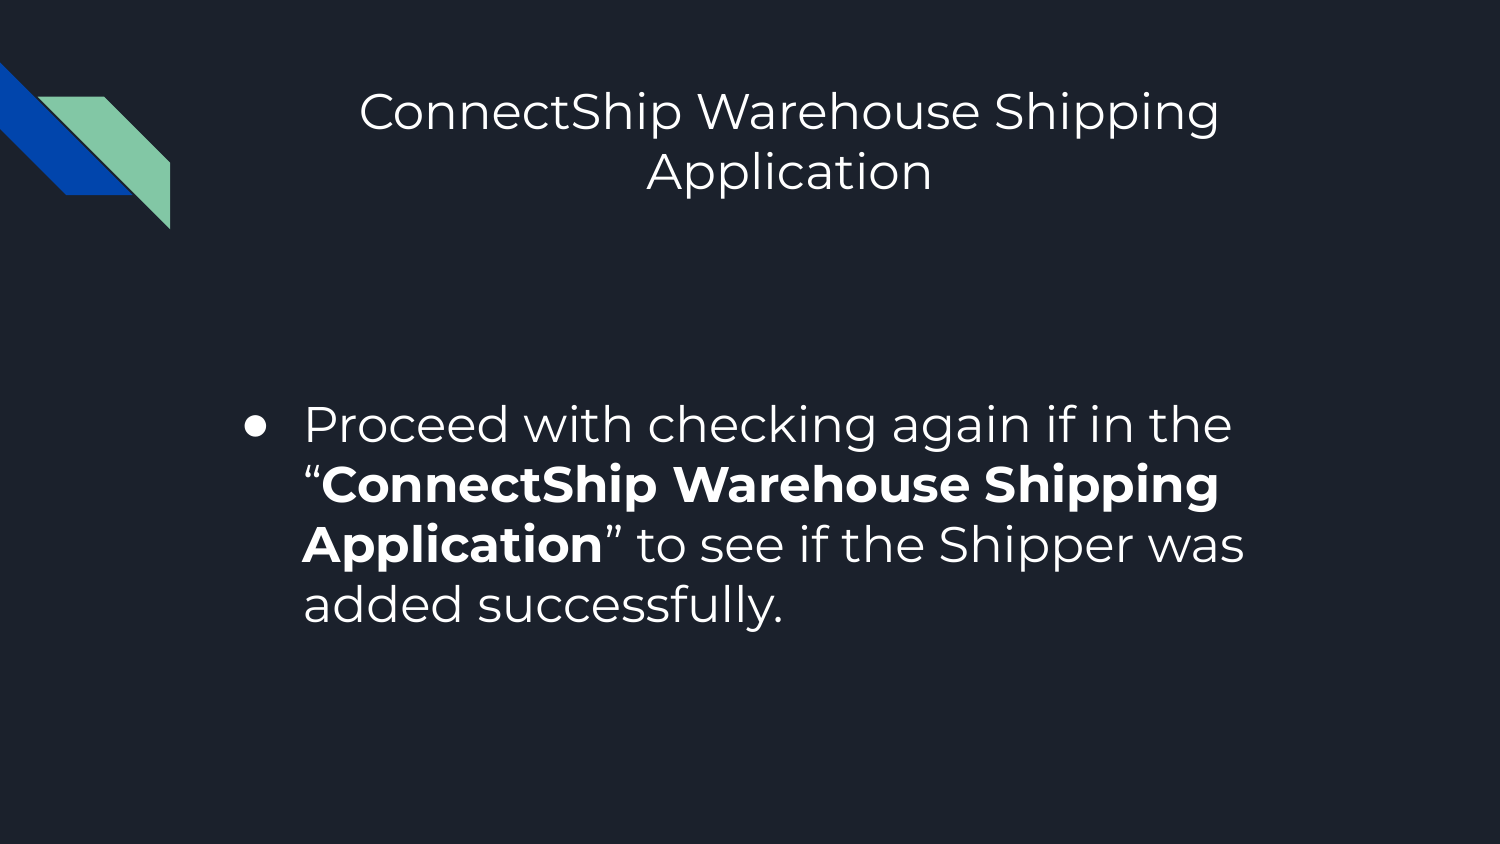

# ConnectShip Warehouse Shipping Application

Proceed with checking again if in the “ConnectShip Warehouse Shipping Application” to see if the Shipper was added successfully.